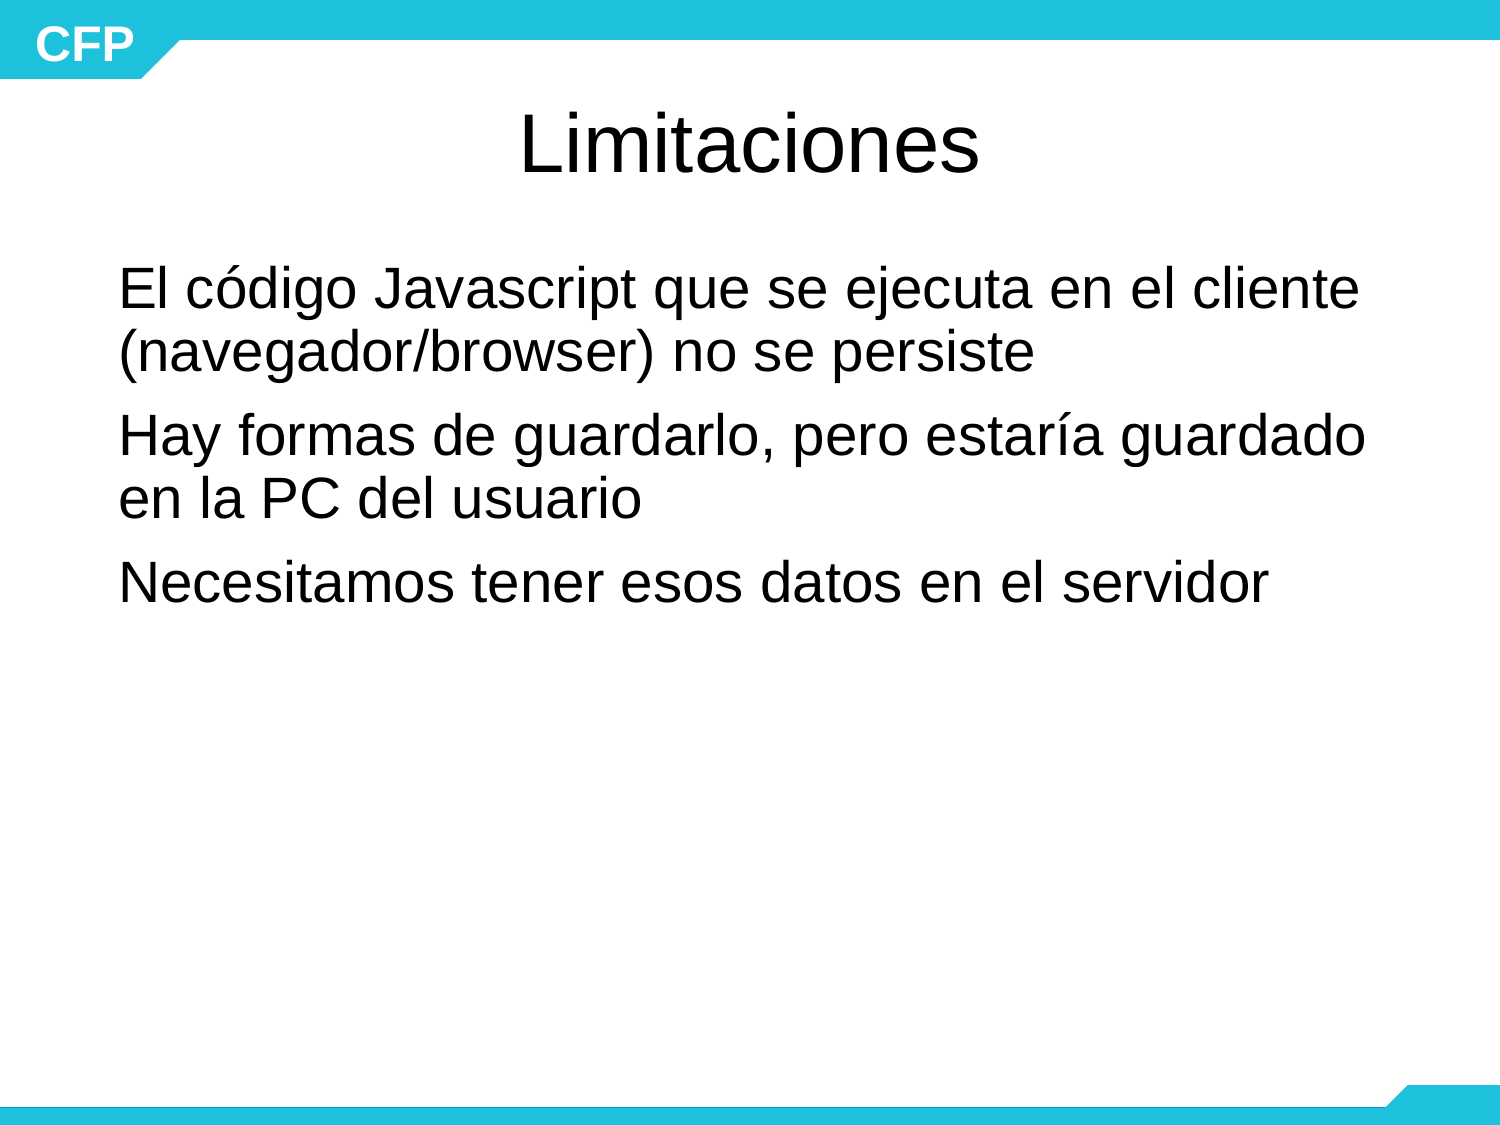

# Limitaciones
El código Javascript que se ejecuta en el cliente (navegador/browser) no se persiste
Hay formas de guardarlo, pero estaría guardado en la PC del usuario
Necesitamos tener esos datos en el servidor